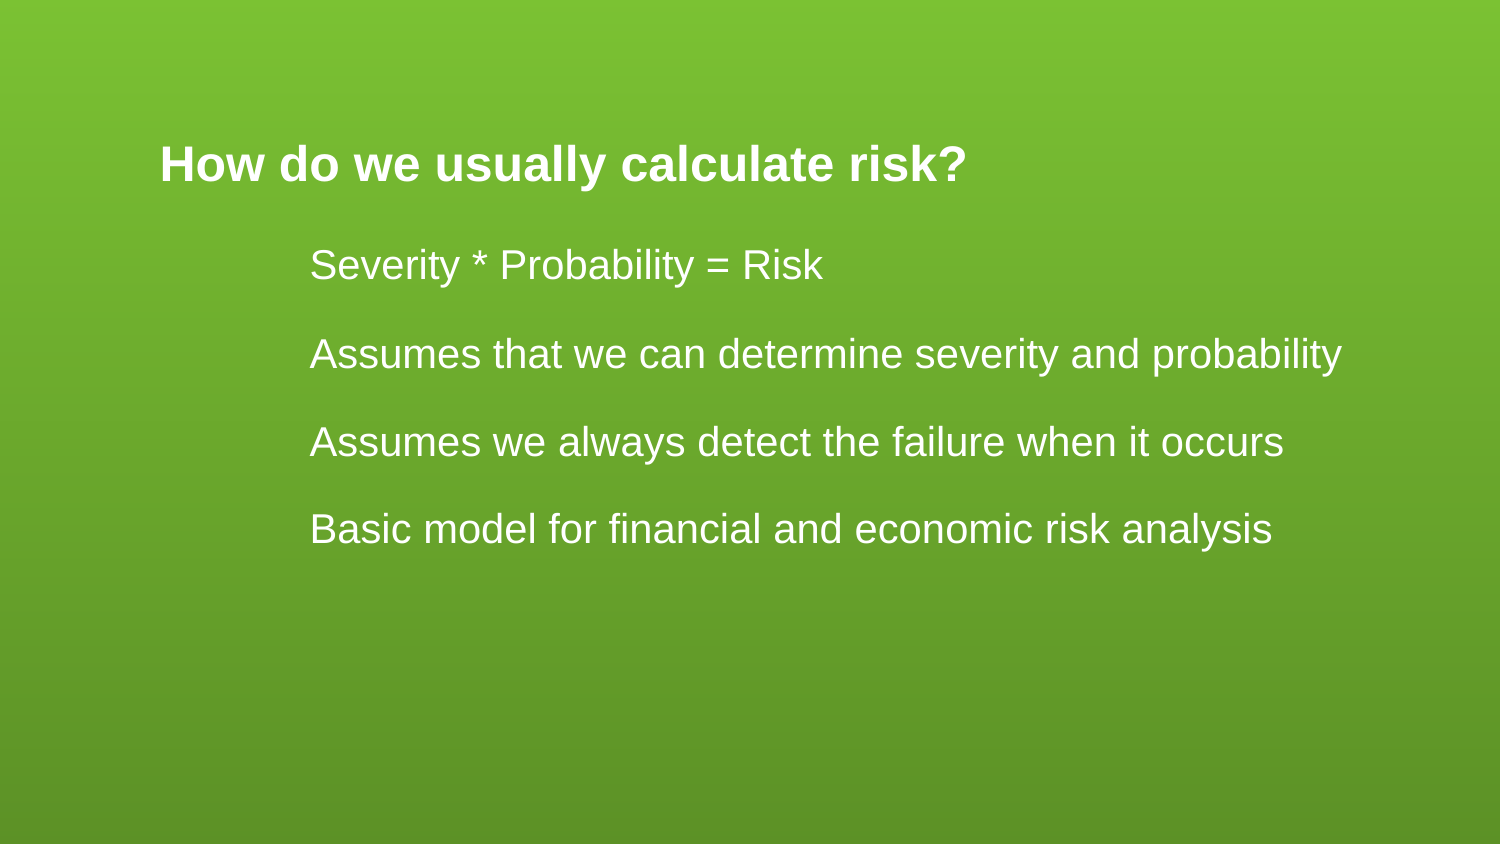

How do we usually calculate risk?
	Severity * Probability = Risk
	Assumes that we can determine severity and probability
	Assumes we always detect the failure when it occurs
	Basic model for financial and economic risk analysis